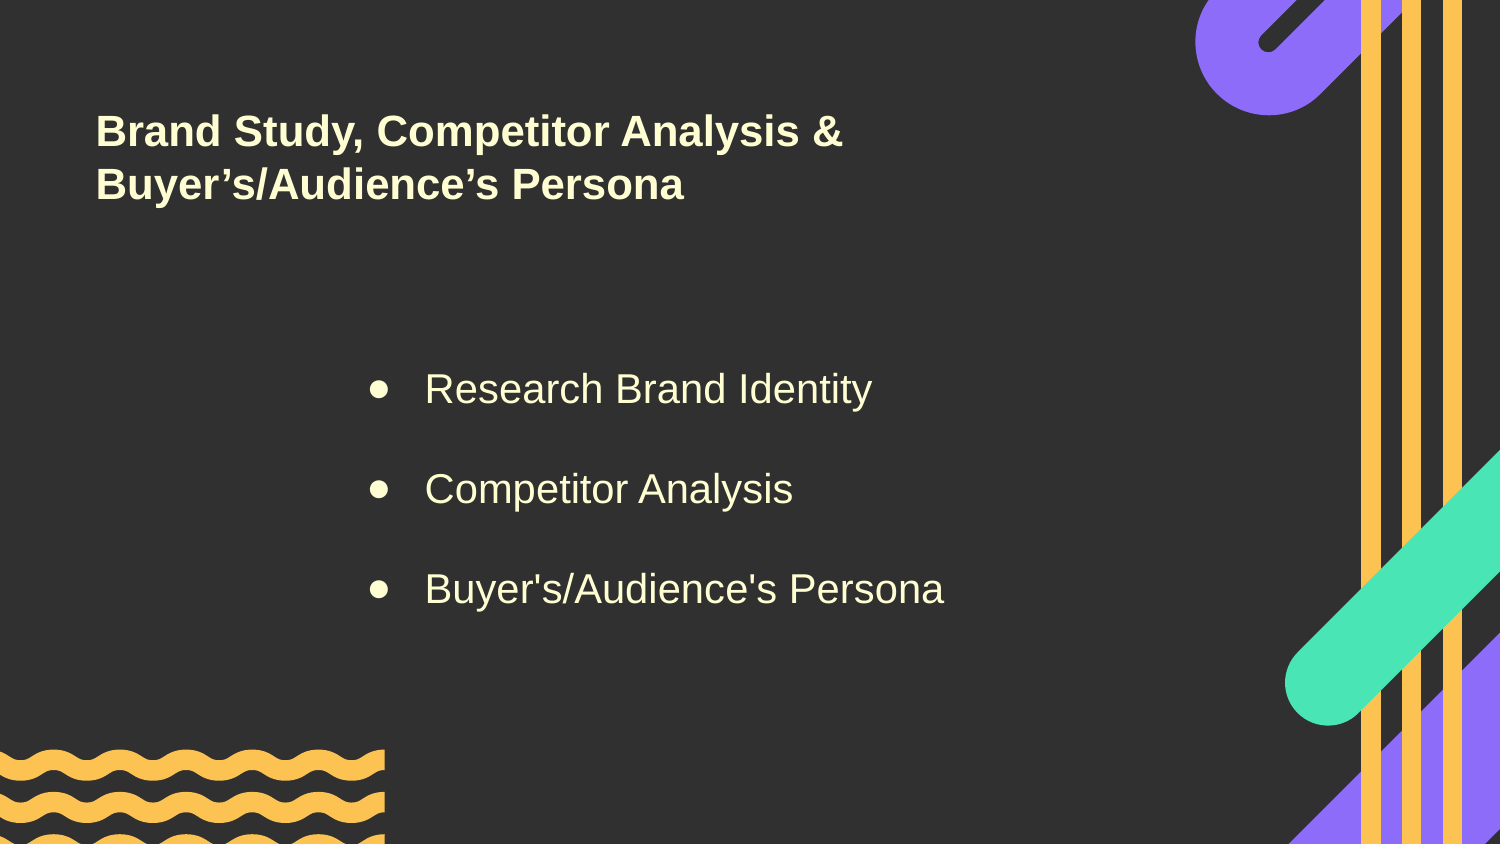

# Brand Study, Competitor Analysis & Buyer’s/Audience’s Persona

Research Brand Identity
Competitor Analysis
Buyer's/Audience's Persona